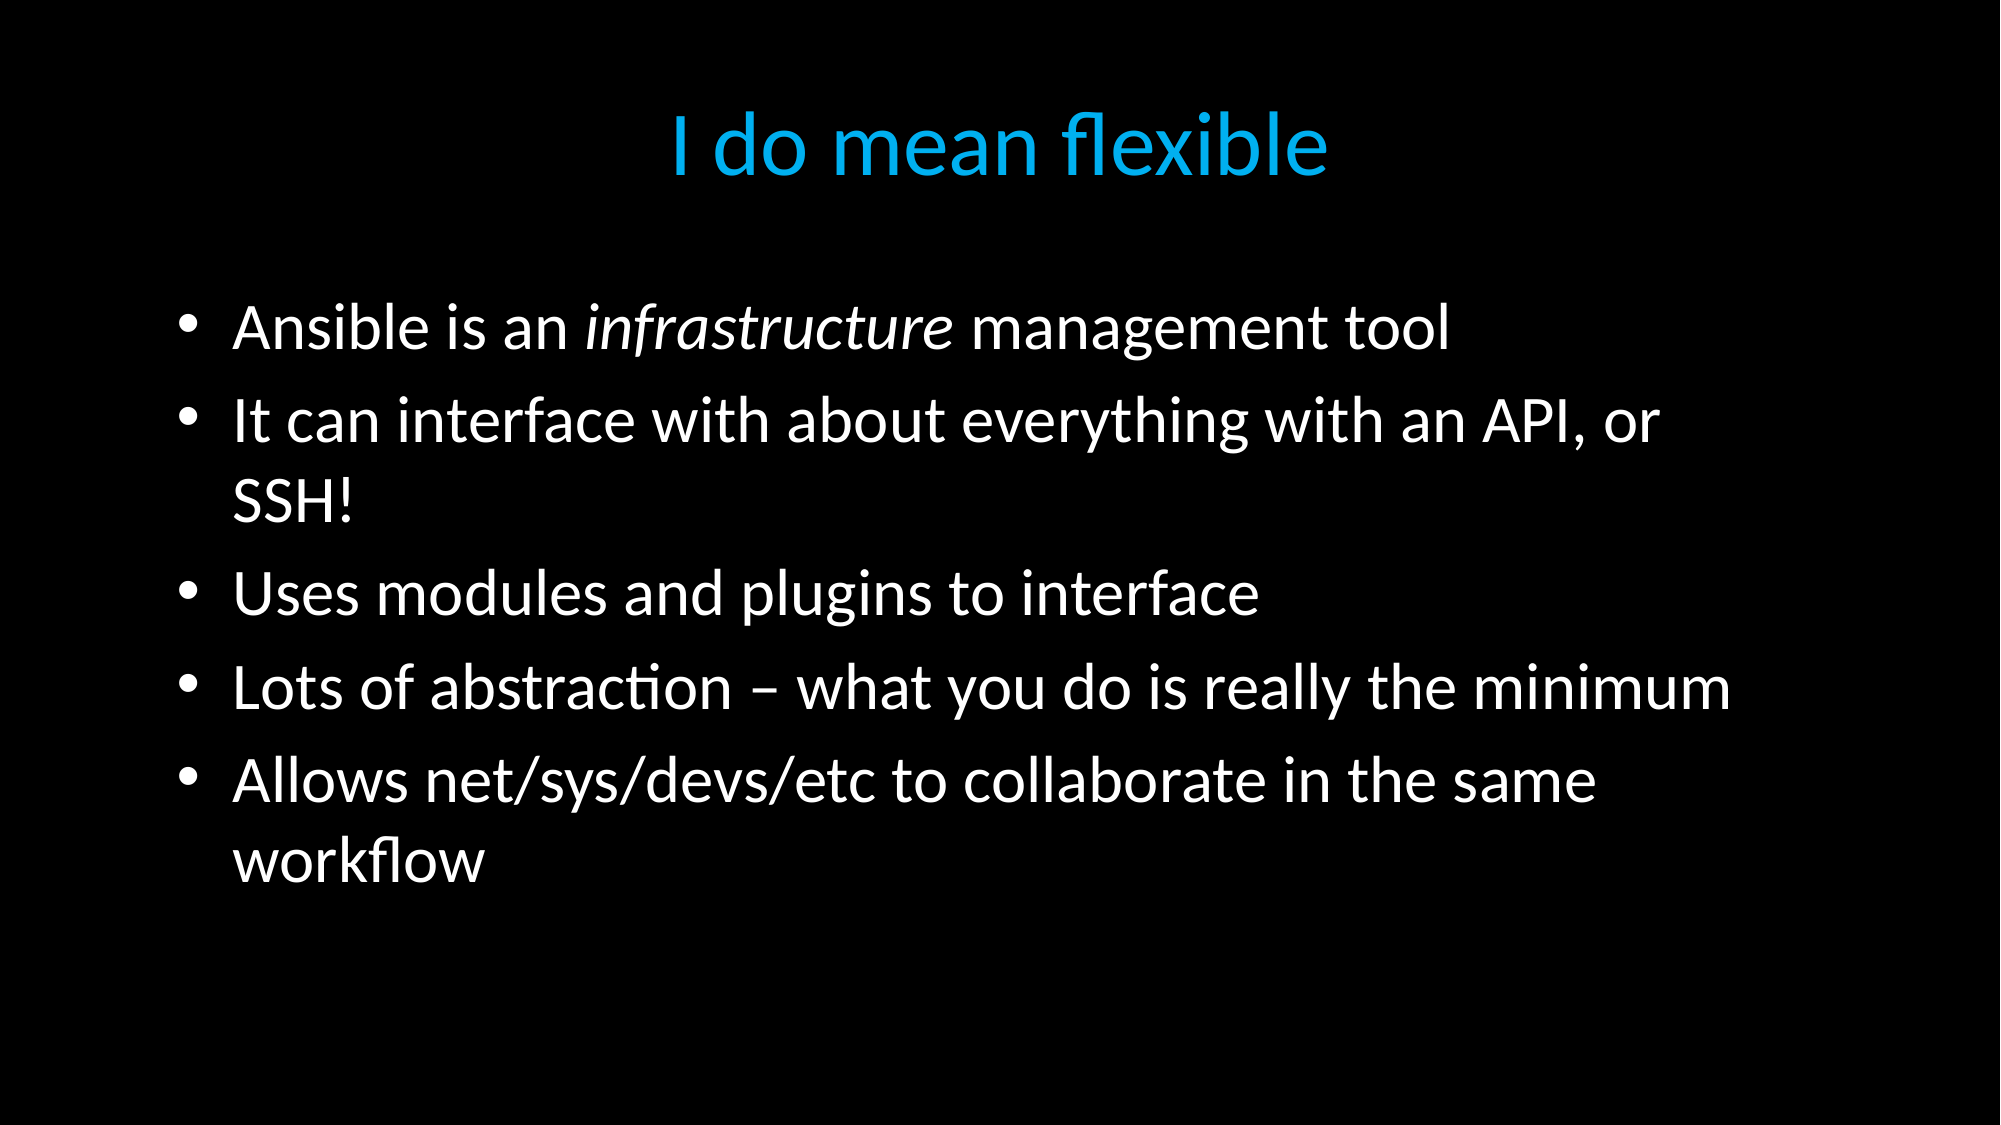

# I do mean flexible
Ansible is an infrastructure management tool
It can interface with about everything with an API, or SSH!
Uses modules and plugins to interface
Lots of abstraction – what you do is really the minimum
Allows net/sys/devs/etc to collaborate in the same workflow